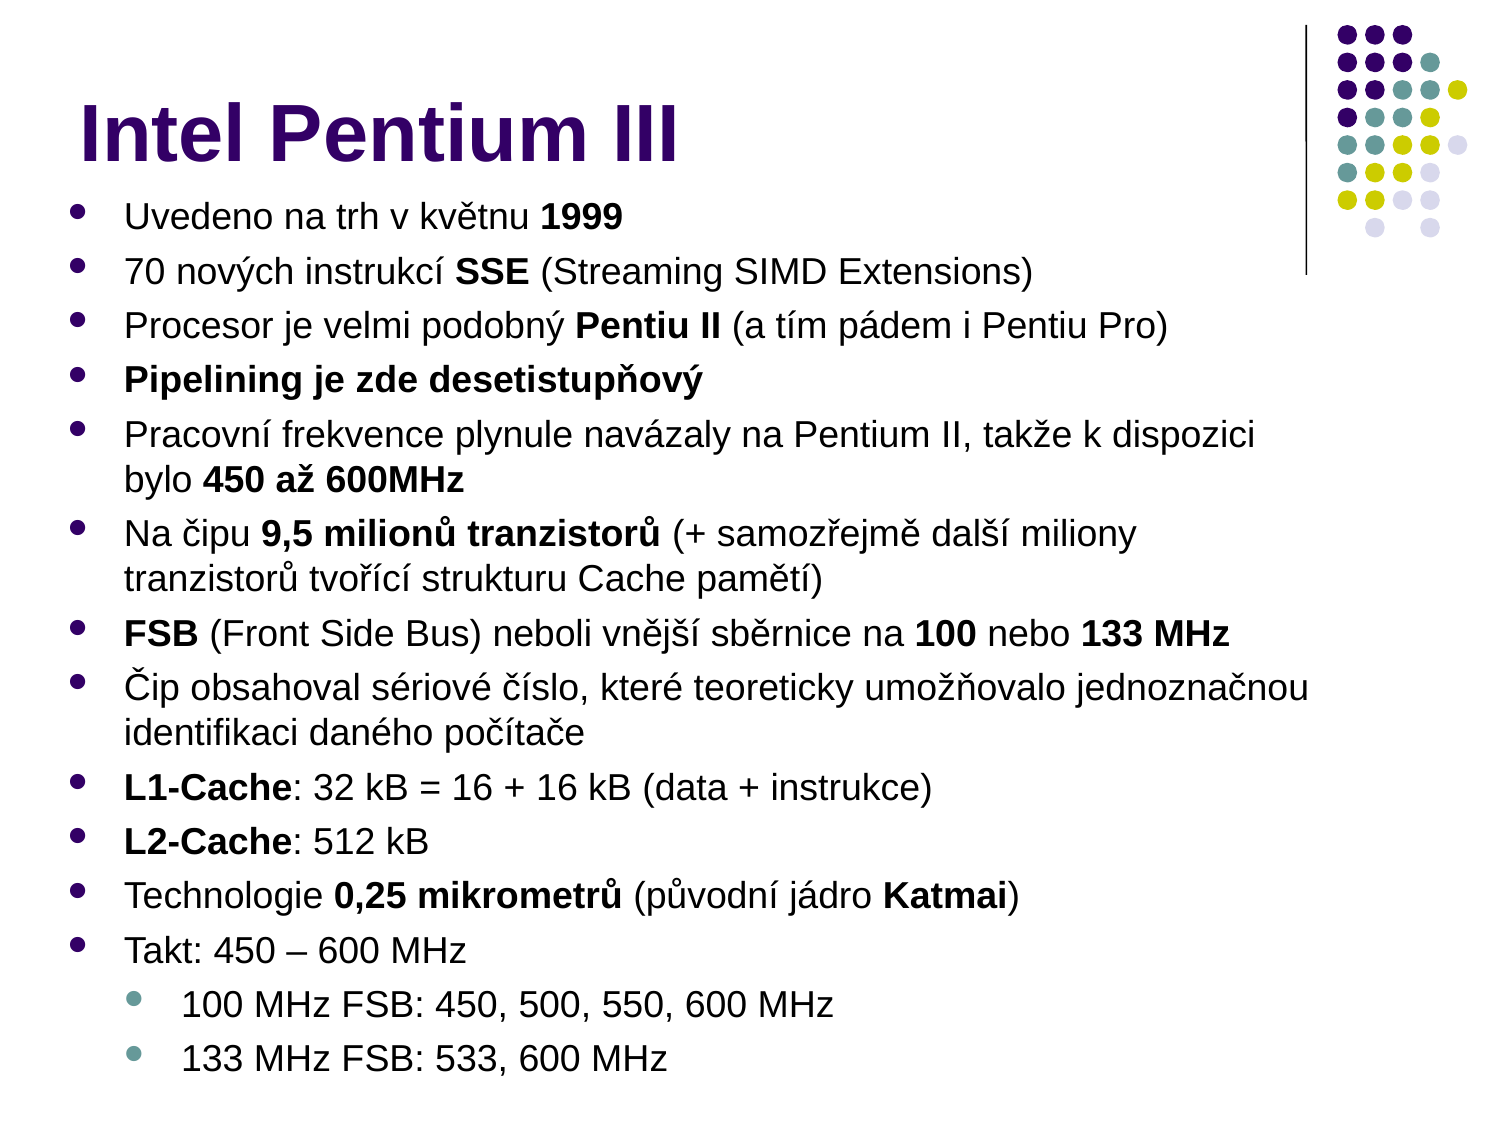

# Intel Pentium III
Uvedeno na trh v květnu 1999
70 nových instrukcí SSE (Streaming SIMD Extensions)
Procesor je velmi podobný Pentiu II (a tím pádem i Pentiu Pro)
Pipelining je zde desetistupňový
Pracovní frekvence plynule navázaly na Pentium II, takže k dispozici bylo 450 až 600MHz
Na čipu 9,5 milionů tranzistorů (+ samozřejmě další miliony tranzistorů tvořící strukturu Cache pamětí)
FSB (Front Side Bus) neboli vnější sběrnice na 100 nebo 133 MHz
Čip obsahoval sériové číslo, které teoreticky umožňovalo jednoznačnou identifikaci daného počítače
L1-Cache: 32 kB = 16 + 16 kB (data + instrukce)
L2-Cache: 512 kB
Technologie 0,25 mikrometrů (původní jádro Katmai)
Takt: 450 – 600 MHz
100 MHz FSB: 450, 500, 550, 600 MHz
133 MHz FSB: 533, 600 MHz